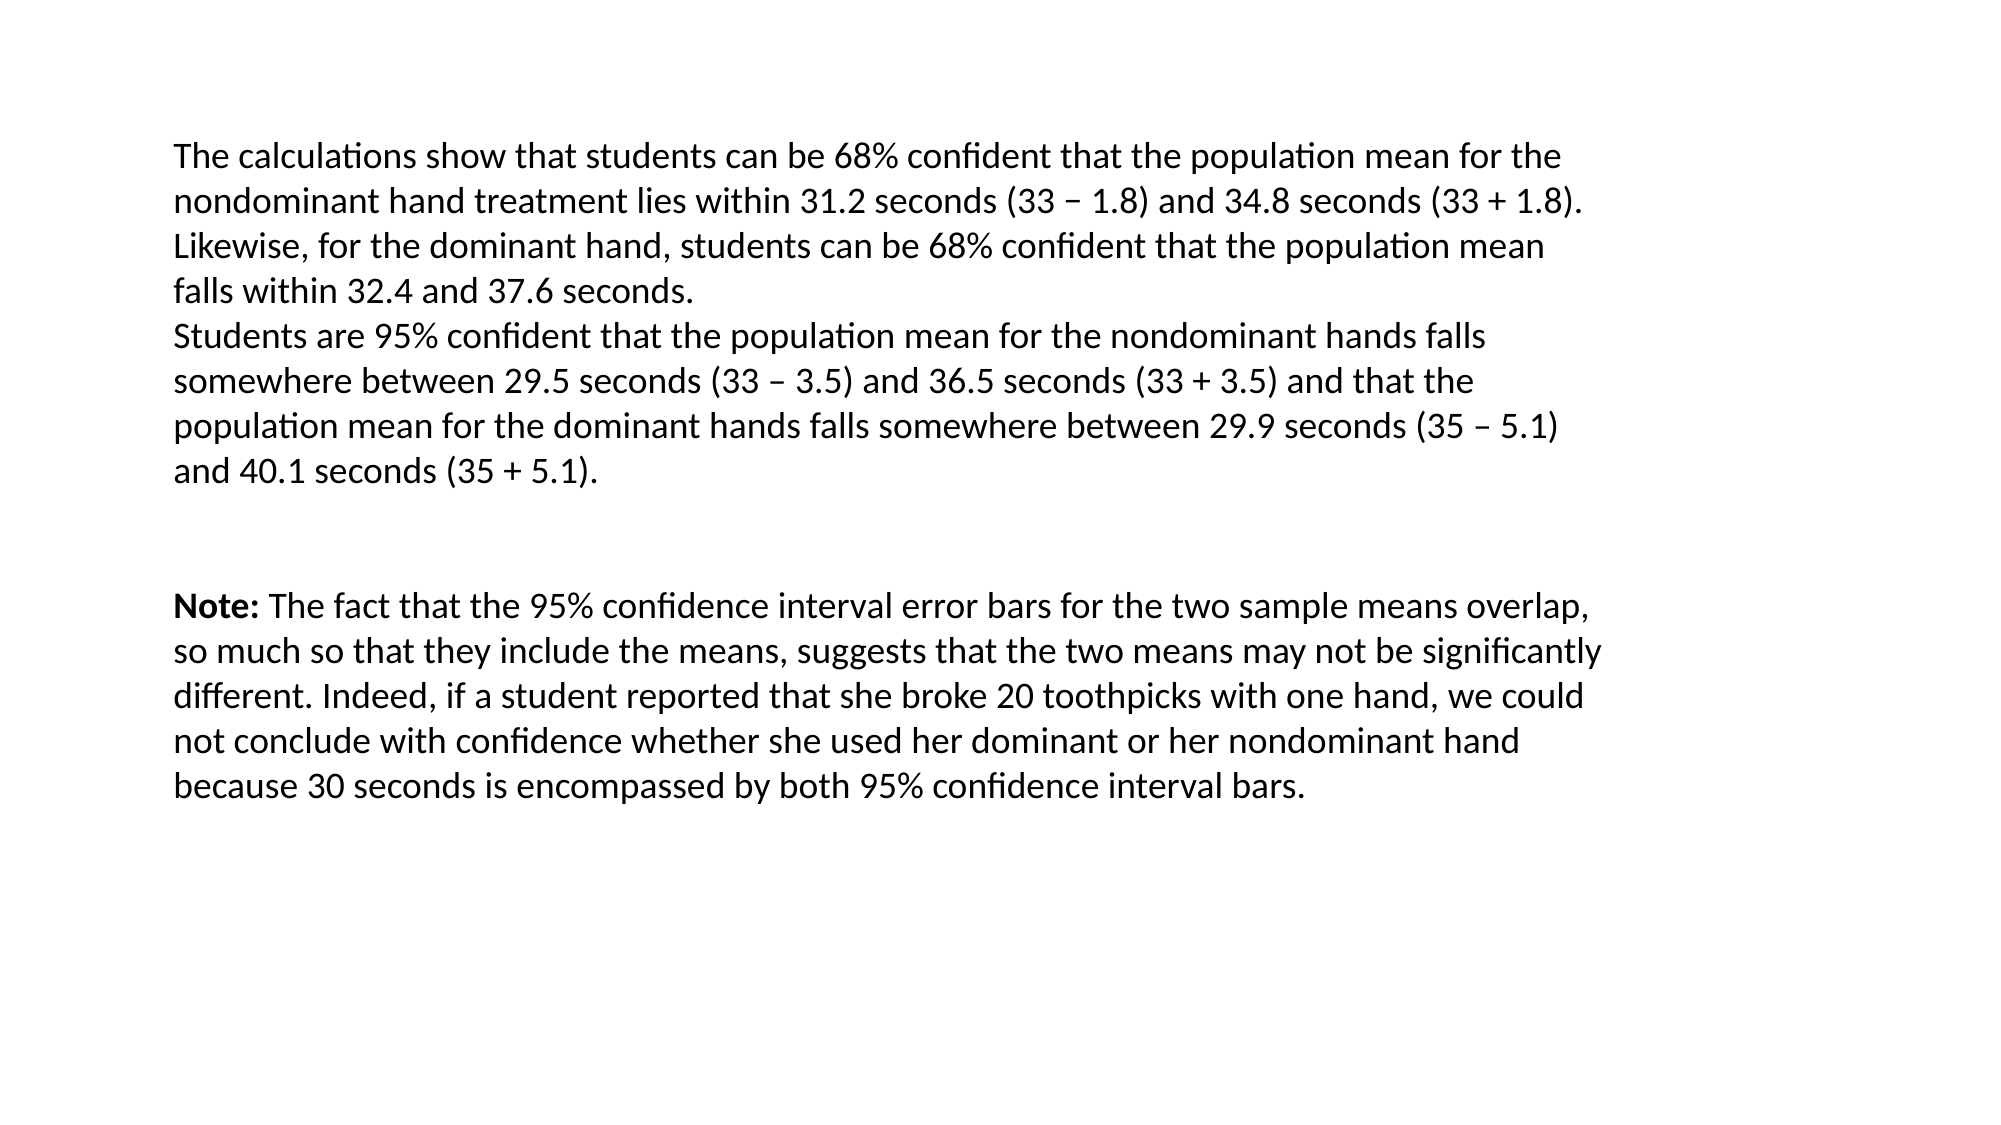

The calculations show that students can be 68% confident that the population mean for the nondominant hand treatment lies within 31.2 seconds (33 − 1.8) and 34.8 seconds (33 + 1.8). Likewise, for the dominant hand, students can be 68% confident that the population mean falls within 32.4 and 37.6 seconds.
Students are 95% confident that the population mean for the nondominant hands falls somewhere between 29.5 seconds (33 – 3.5) and 36.5 seconds (33 + 3.5) and that the population mean for the dominant hands falls somewhere between 29.9 seconds (35 – 5.1) and 40.1 seconds (35 + 5.1).

Note: The fact that the 95% confidence interval error bars for the two sample means overlap, so much so that they include the means, suggests that the two means may not be significantly different. Indeed, if a student reported that she broke 20 toothpicks with one hand, we could not conclude with confidence whether she used her dominant or her nondominant hand because 30 seconds is encompassed by both 95% confidence interval bars.